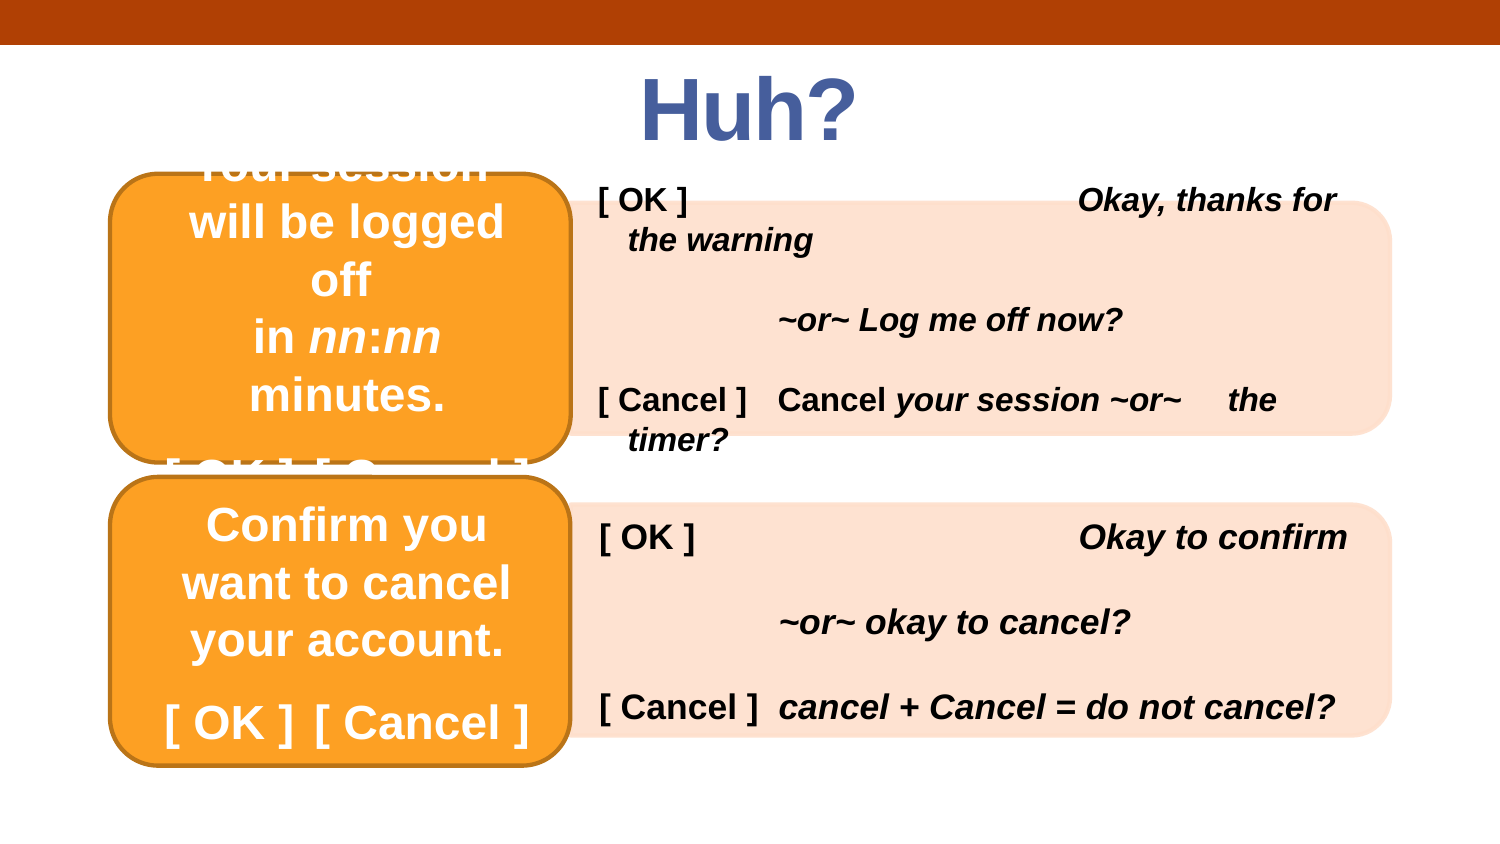

# Huh?
[ OK ]			Okay, thanks for the warning
					~or~ Log me off now?

[ Cancel ]	Cancel your session ~or~	the timer?
Your session
will be logged off
in nn:nn minutes.
[ OK ]	[ Cancel ]
[ OK ]			Okay to confirm
					~or~ okay to cancel?
[ Cancel ]	cancel + Cancel = do not cancel?
Confirm you want to cancel your account.
[ OK ]	[ Cancel ]